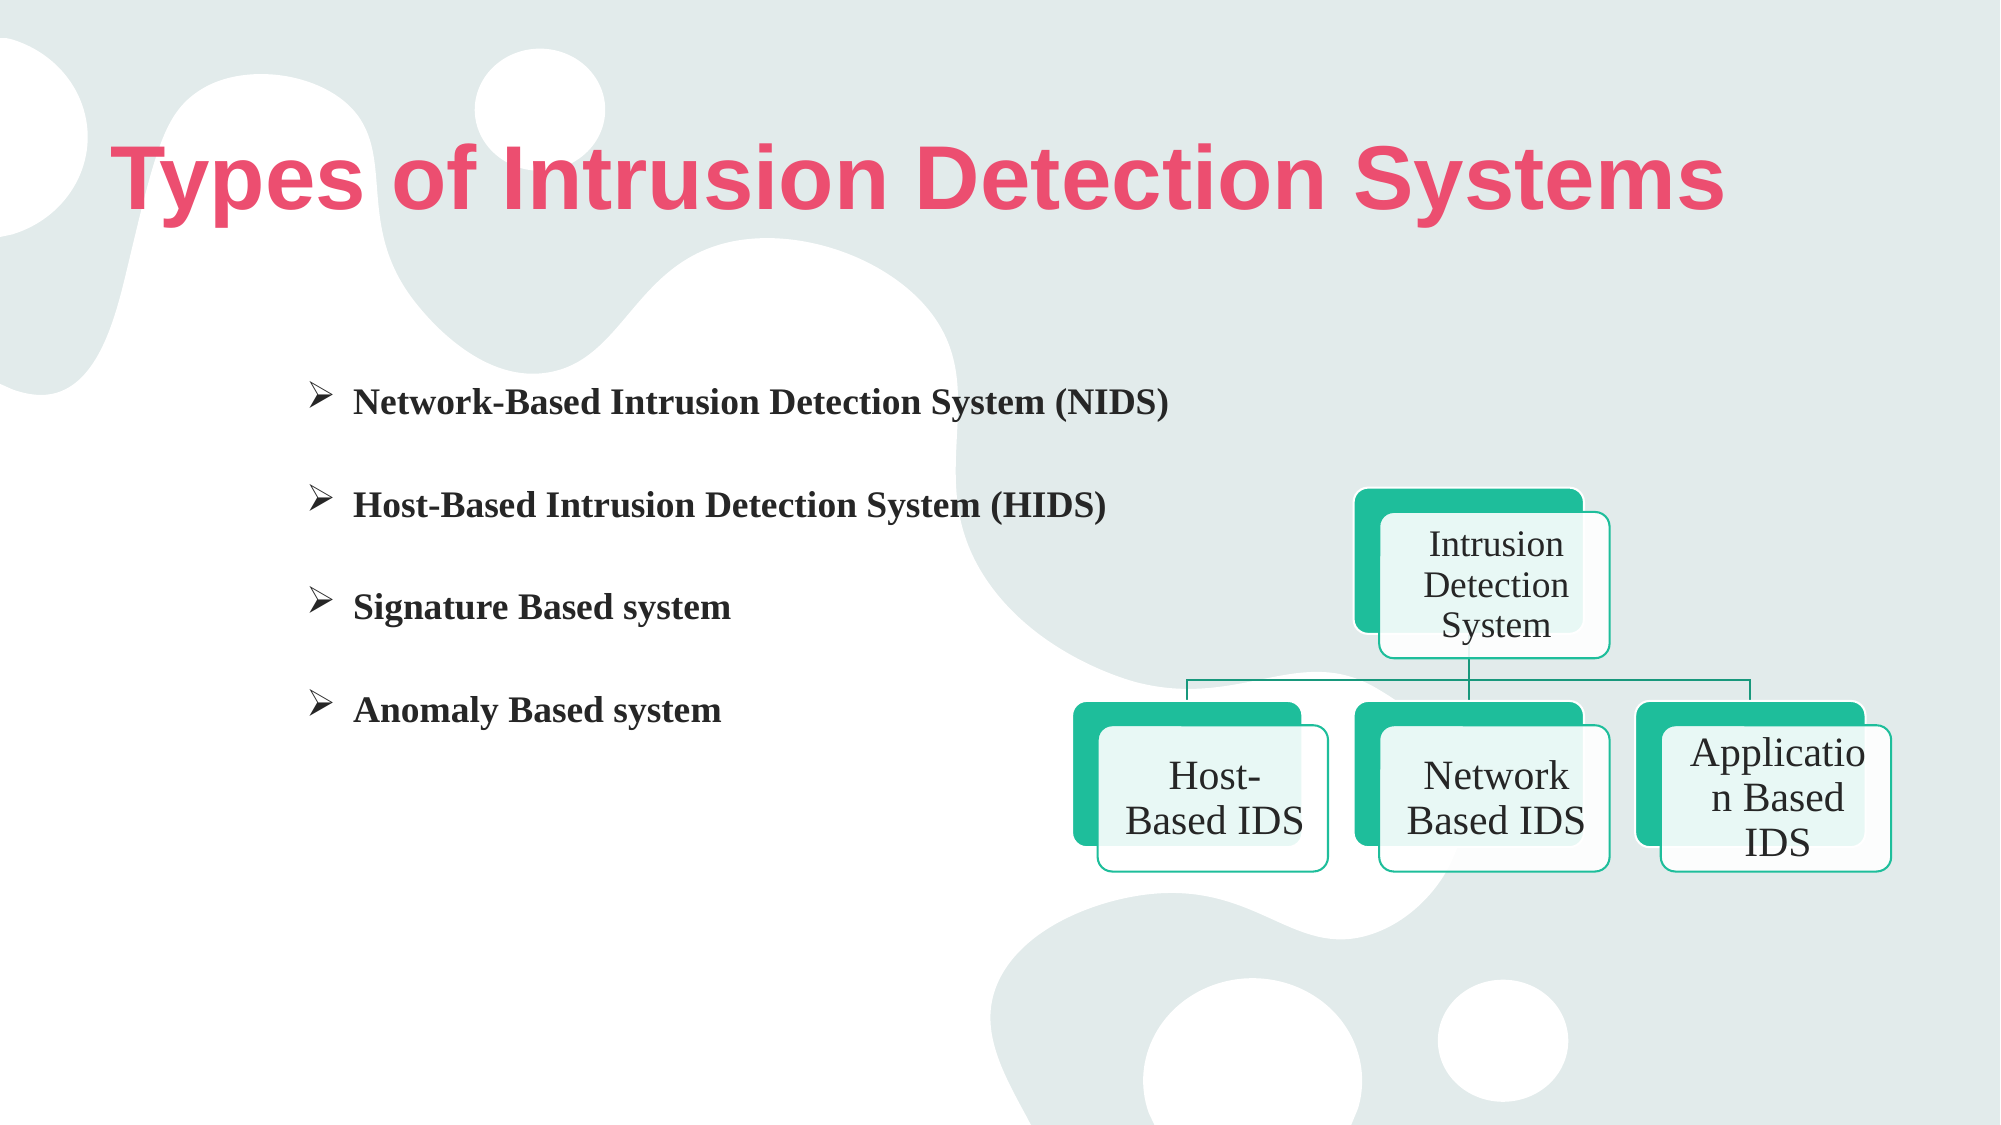

Types of Intrusion Detection Systems​
Network-Based Intrusion Detection System (NIDS)
Host-Based Intrusion Detection System (HIDS)
Signature Based system
Anomaly Based system
Intrusion Detection System
Host-Based IDS
Network Based IDS
Application Based IDS